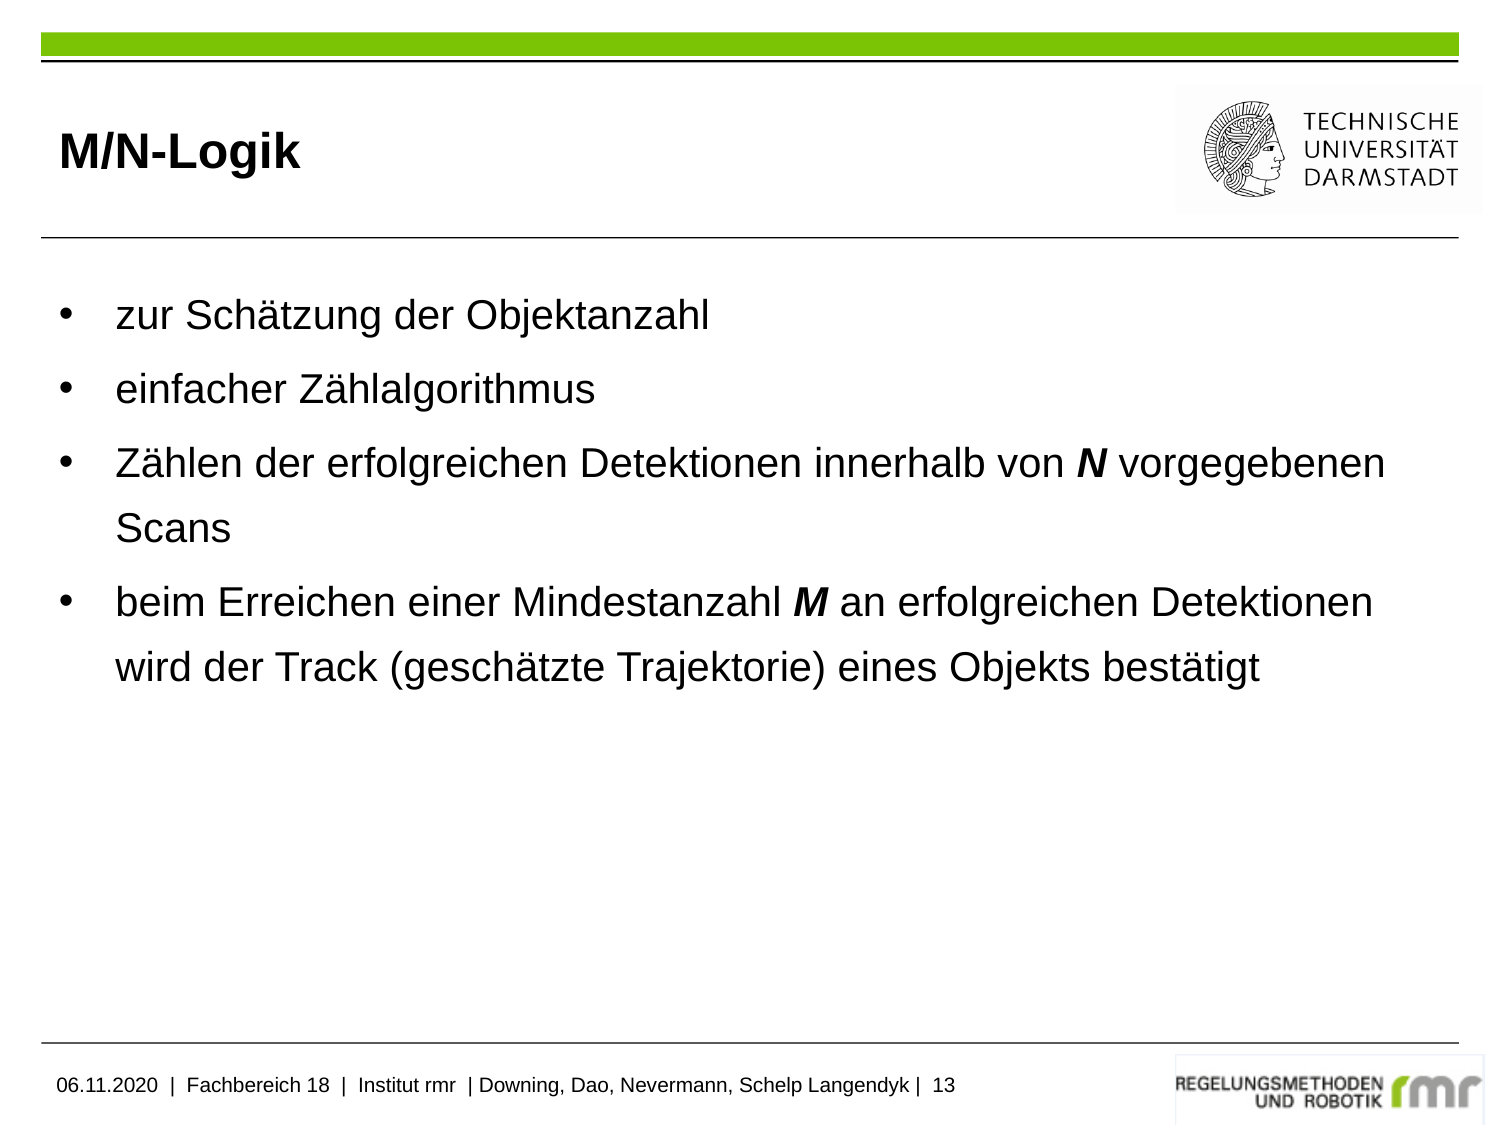

# M/N-Logik
zur Schätzung der Objektanzahl
einfacher Zählalgorithmus
Zählen der erfolgreichen Detektionen innerhalb von N vorgegebenen Scans
beim Erreichen einer Mindestanzahl M an erfolgreichen Detektionen wird der Track (geschätzte Trajektorie) eines Objekts bestätigt